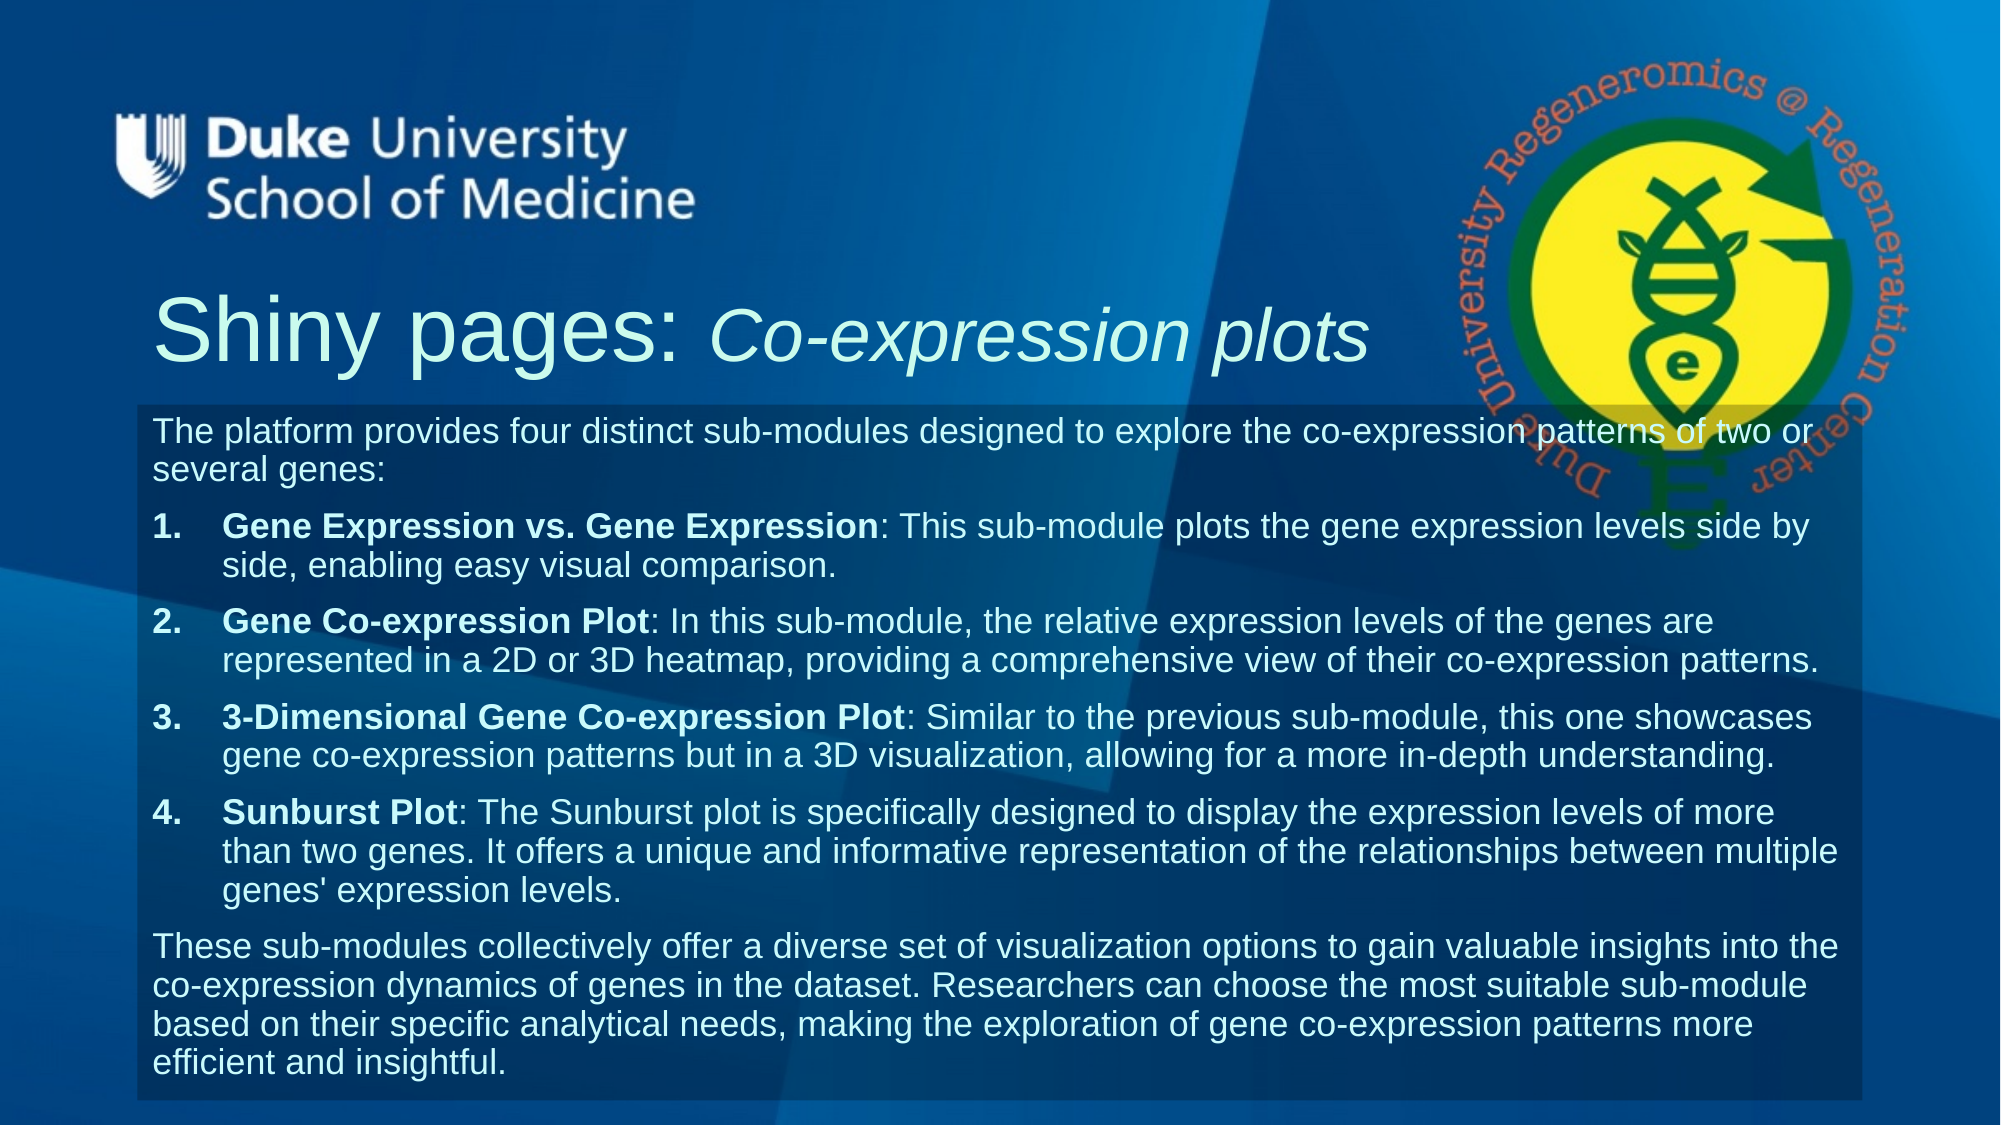

# Shiny pages: Co-expression plots
The platform provides four distinct sub-modules designed to explore the co-expression patterns of two or several genes:
Gene Expression vs. Gene Expression: This sub-module plots the gene expression levels side by side, enabling easy visual comparison.
Gene Co-expression Plot: In this sub-module, the relative expression levels of the genes are represented in a 2D or 3D heatmap, providing a comprehensive view of their co-expression patterns.
3-Dimensional Gene Co-expression Plot: Similar to the previous sub-module, this one showcases gene co-expression patterns but in a 3D visualization, allowing for a more in-depth understanding.
Sunburst Plot: The Sunburst plot is specifically designed to display the expression levels of more than two genes. It offers a unique and informative representation of the relationships between multiple genes' expression levels.
These sub-modules collectively offer a diverse set of visualization options to gain valuable insights into the co-expression dynamics of genes in the dataset. Researchers can choose the most suitable sub-module based on their specific analytical needs, making the exploration of gene co-expression patterns more efficient and insightful.